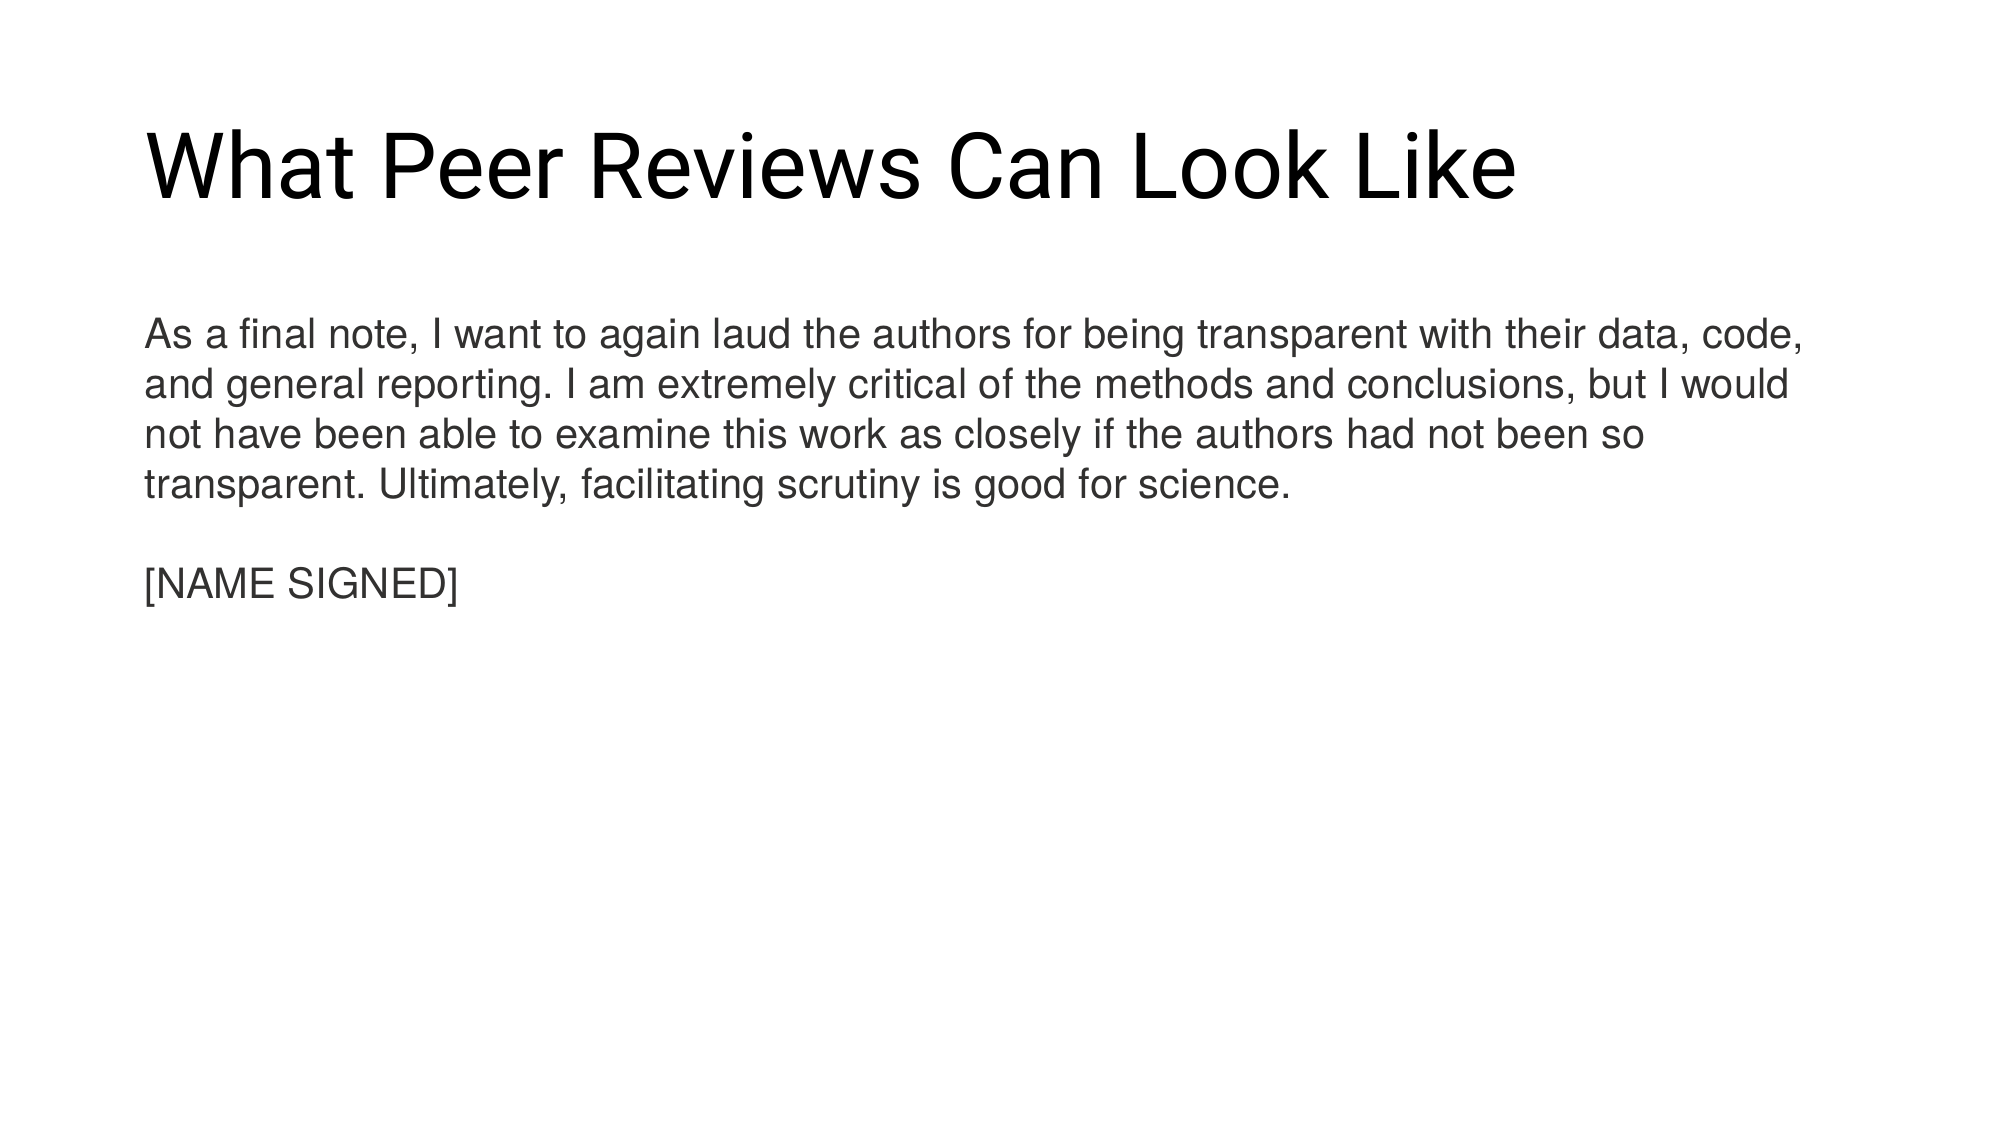

# What Peer Reviews Can Look Like
As a final note, I want to again laud the authors for being transparent with their data, code, and general reporting. I am extremely critical of the methods and conclusions, but I would not have been able to examine this work as closely if the authors had not been so transparent. Ultimately, facilitating scrutiny is good for science.
[NAME SIGNED]